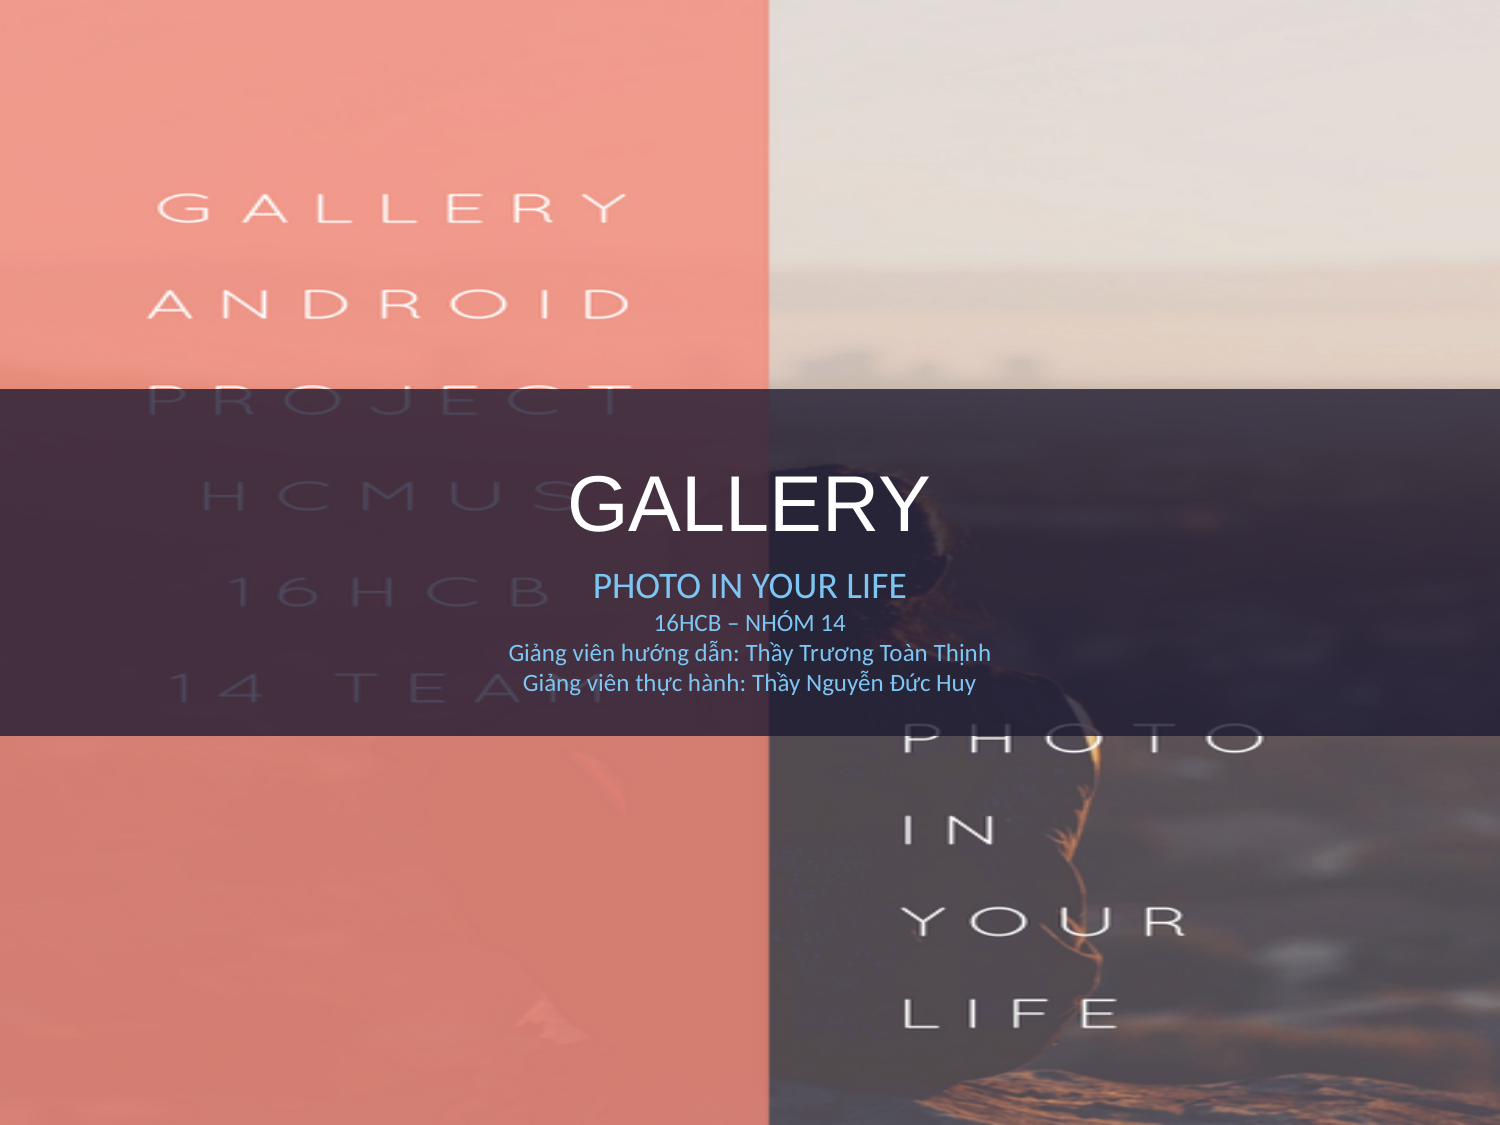

# GALLERY
PHOTO IN YOUR LIFE
16HCB – NHÓM 14
Giảng viên hướng dẫn: Thầy Trương Toàn Thịnh
Giảng viên thực hành: Thầy Nguyễn Đức Huy